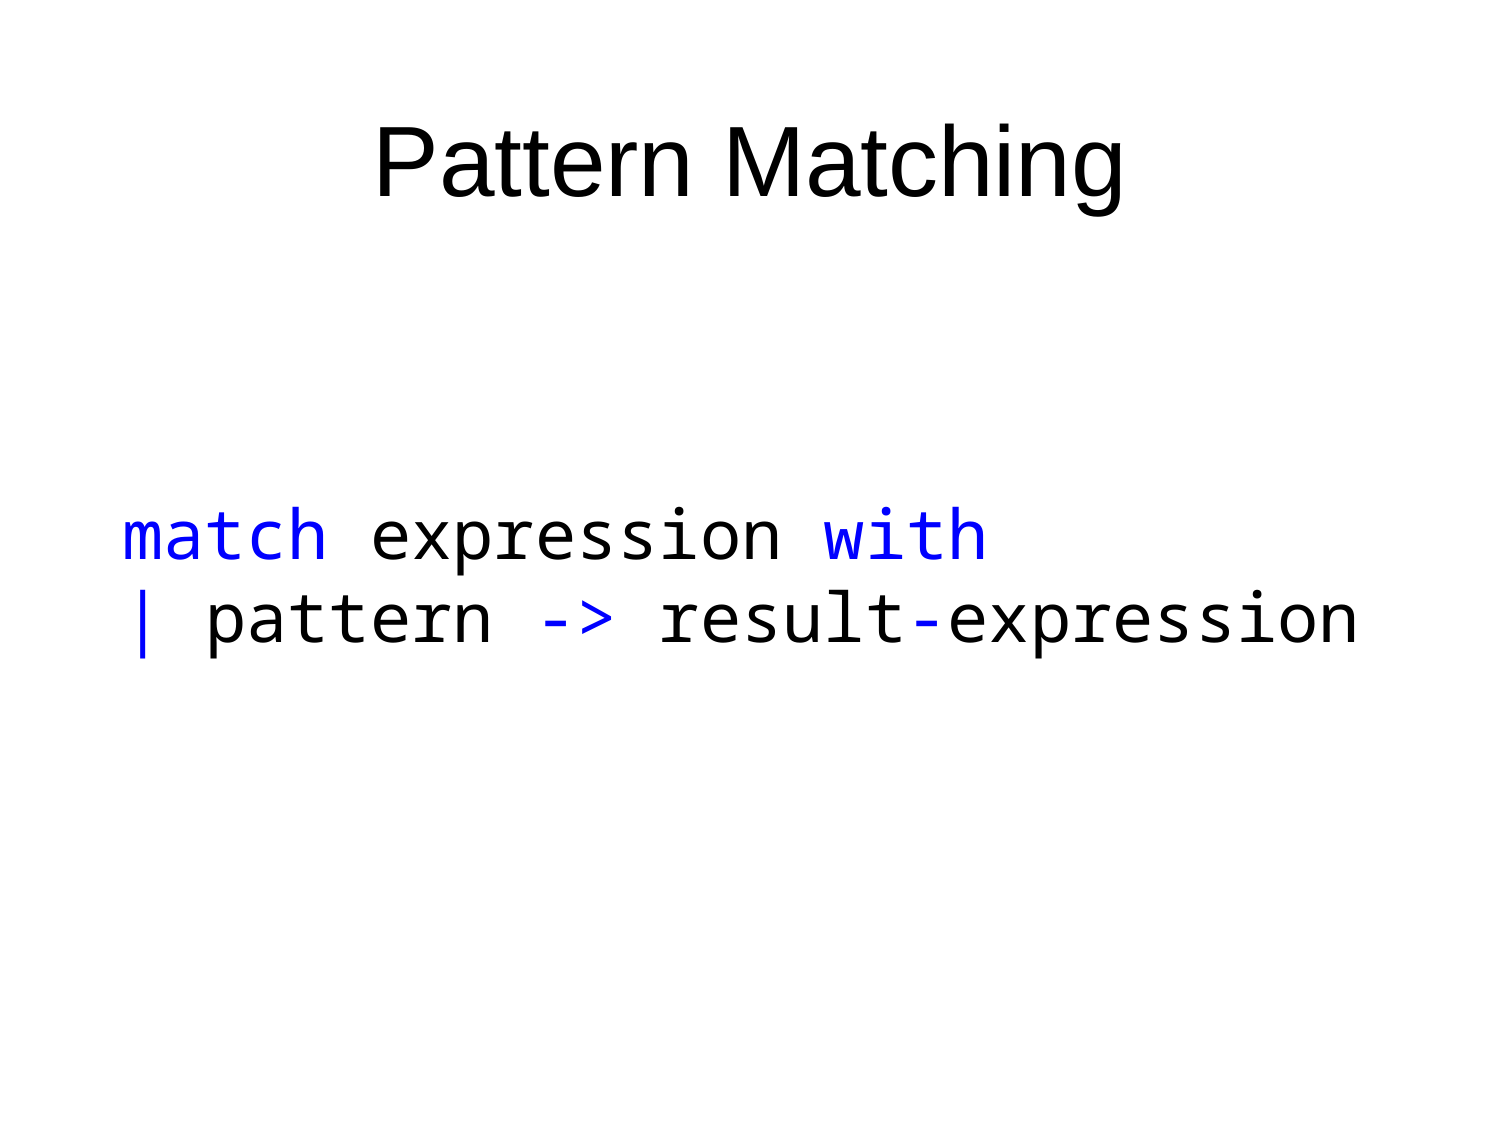

Pattern Matching
match expression with
| pattern -> result-expression